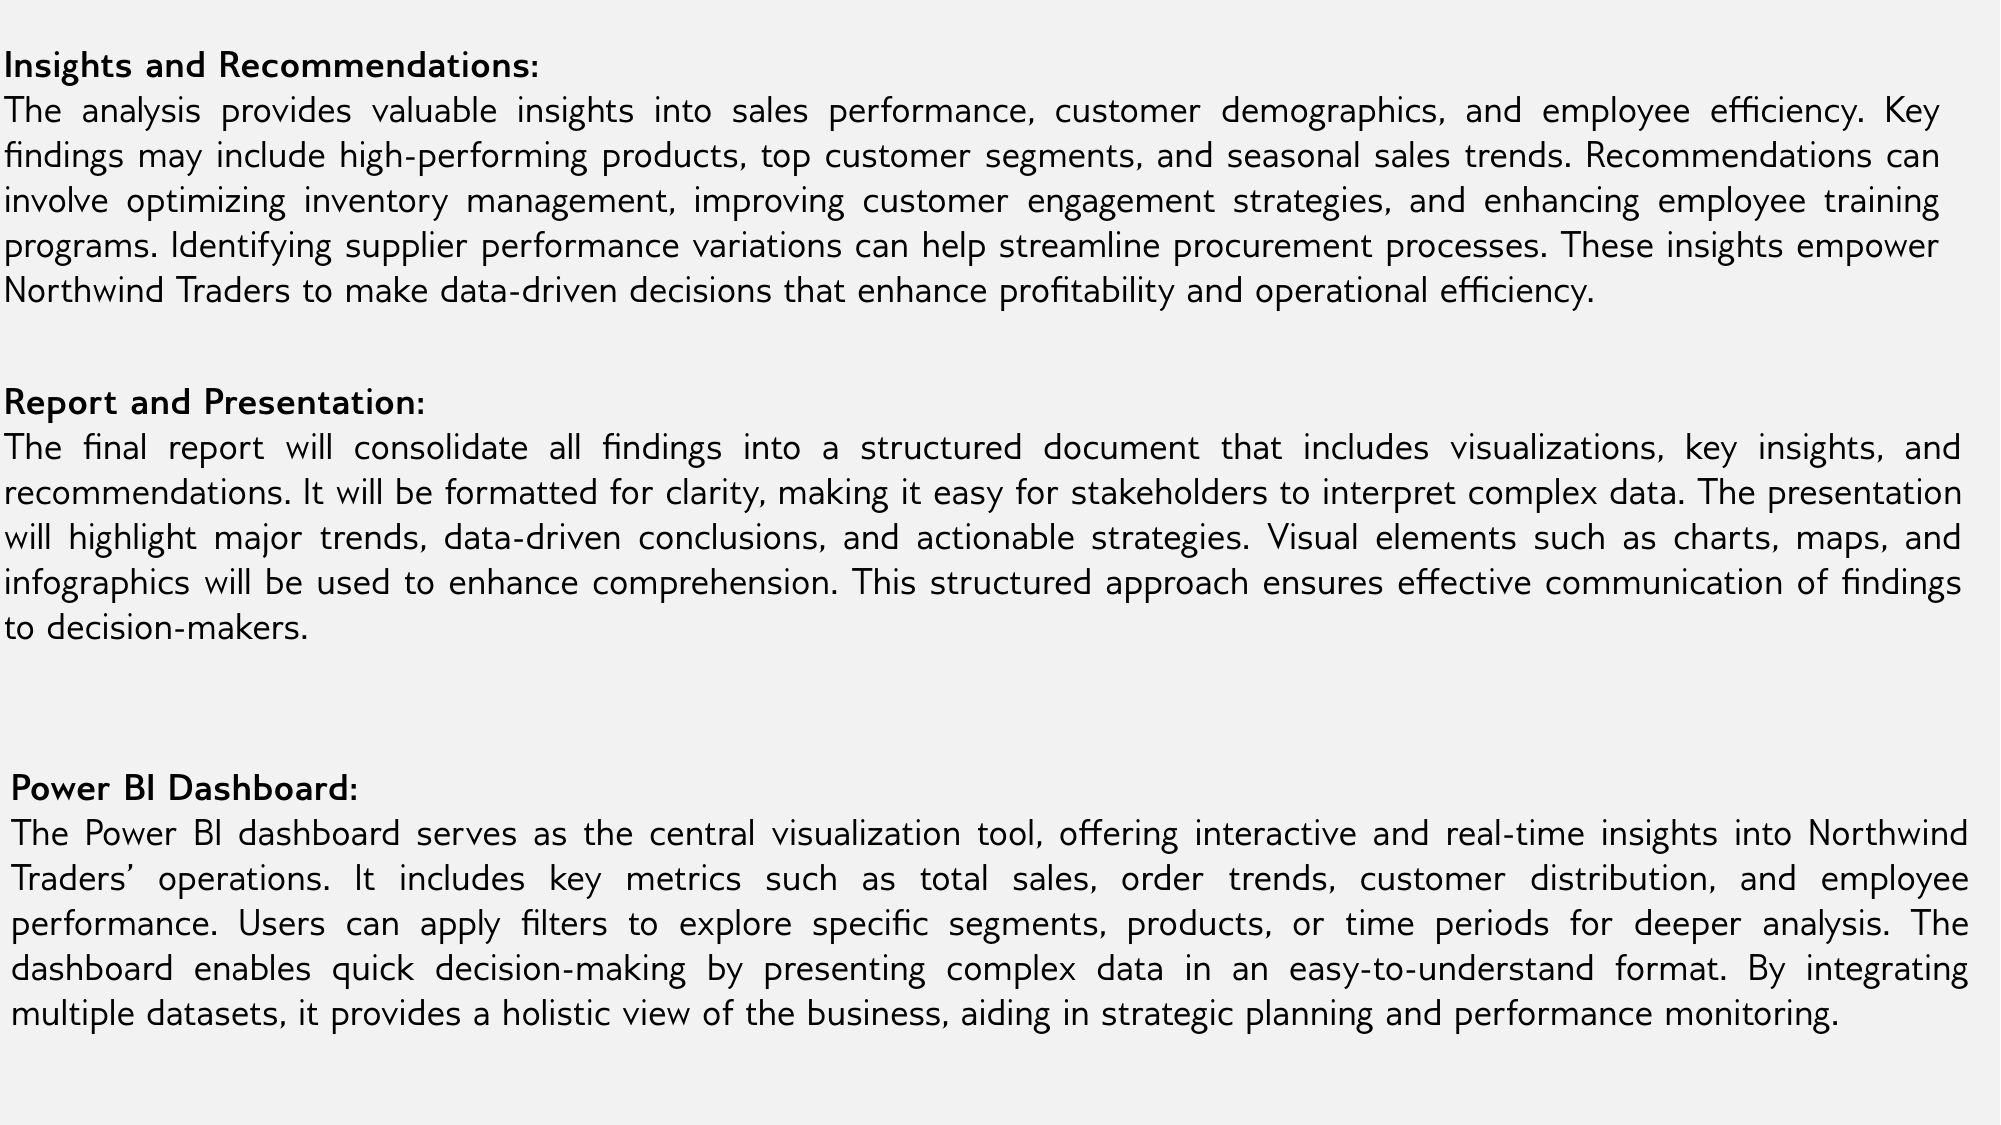

Insights and Recommendations:
The analysis provides valuable insights into sales performance, customer demographics, and employee efficiency. Key findings may include high-performing products, top customer segments, and seasonal sales trends. Recommendations can involve optimizing inventory management, improving customer engagement strategies, and enhancing employee training programs. Identifying supplier performance variations can help streamline procurement processes. These insights empower Northwind Traders to make data-driven decisions that enhance profitability and operational efficiency.
Report and Presentation:
The final report will consolidate all findings into a structured document that includes visualizations, key insights, and recommendations. It will be formatted for clarity, making it easy for stakeholders to interpret complex data. The presentation will highlight major trends, data-driven conclusions, and actionable strategies. Visual elements such as charts, maps, and infographics will be used to enhance comprehension. This structured approach ensures effective communication of findings to decision-makers.
Power BI Dashboard:
The Power BI dashboard serves as the central visualization tool, offering interactive and real-time insights into Northwind Traders’ operations. It includes key metrics such as total sales, order trends, customer distribution, and employee performance. Users can apply filters to explore specific segments, products, or time periods for deeper analysis. The dashboard enables quick decision-making by presenting complex data in an easy-to-understand format. By integrating multiple datasets, it provides a holistic view of the business, aiding in strategic planning and performance monitoring.